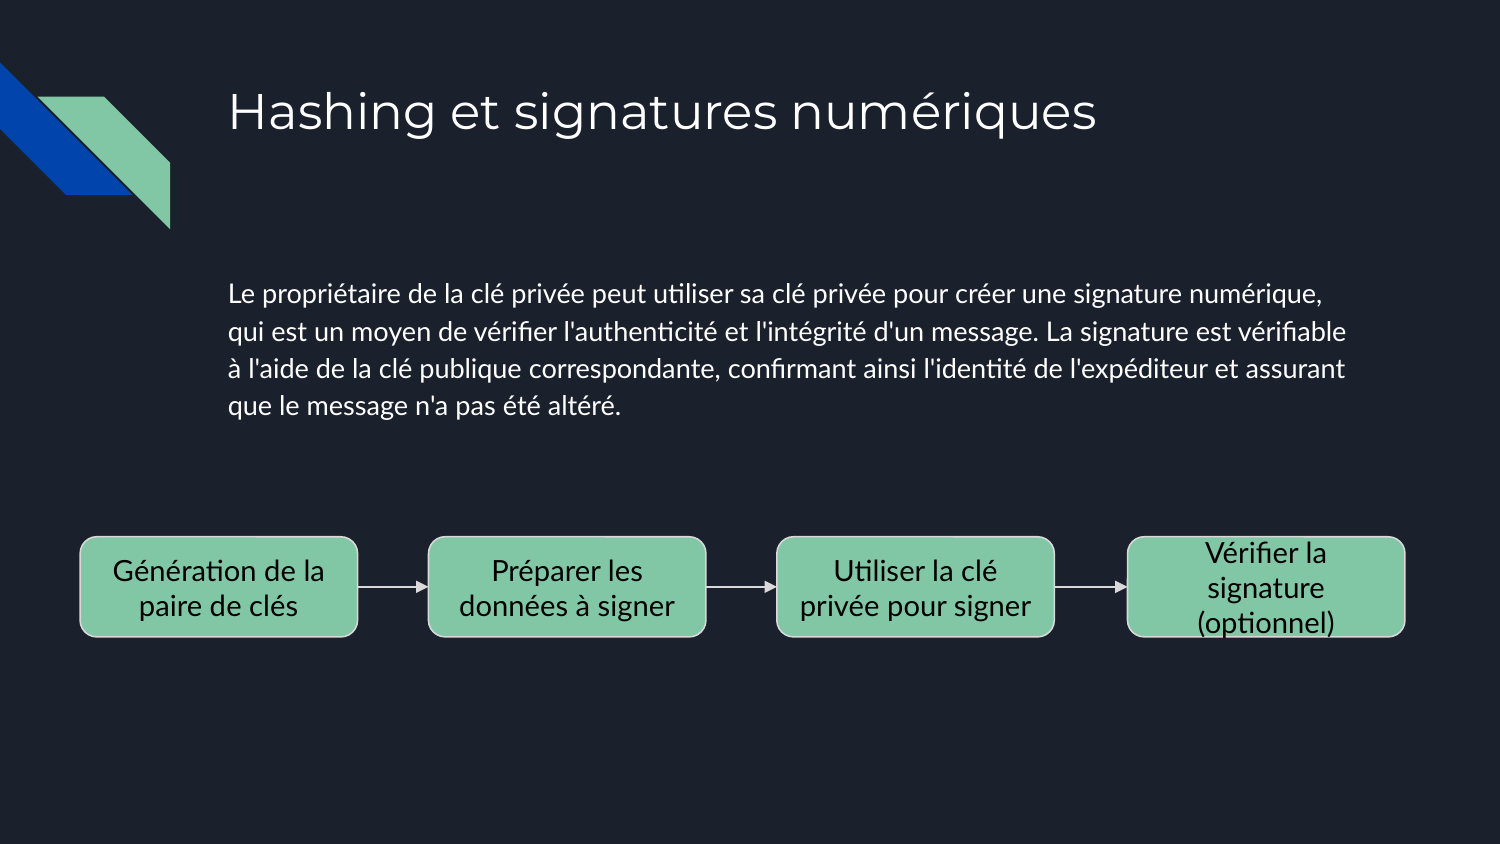

# Hashing et signatures numériques
Le propriétaire de la clé privée peut utiliser sa clé privée pour créer une signature numérique, qui est un moyen de vérifier l'authenticité et l'intégrité d'un message. La signature est vérifiable à l'aide de la clé publique correspondante, confirmant ainsi l'identité de l'expéditeur et assurant que le message n'a pas été altéré.
Génération de la paire de clés
Préparer les données à signer
Utiliser la clé privée pour signer
Vérifier la signature (optionnel)